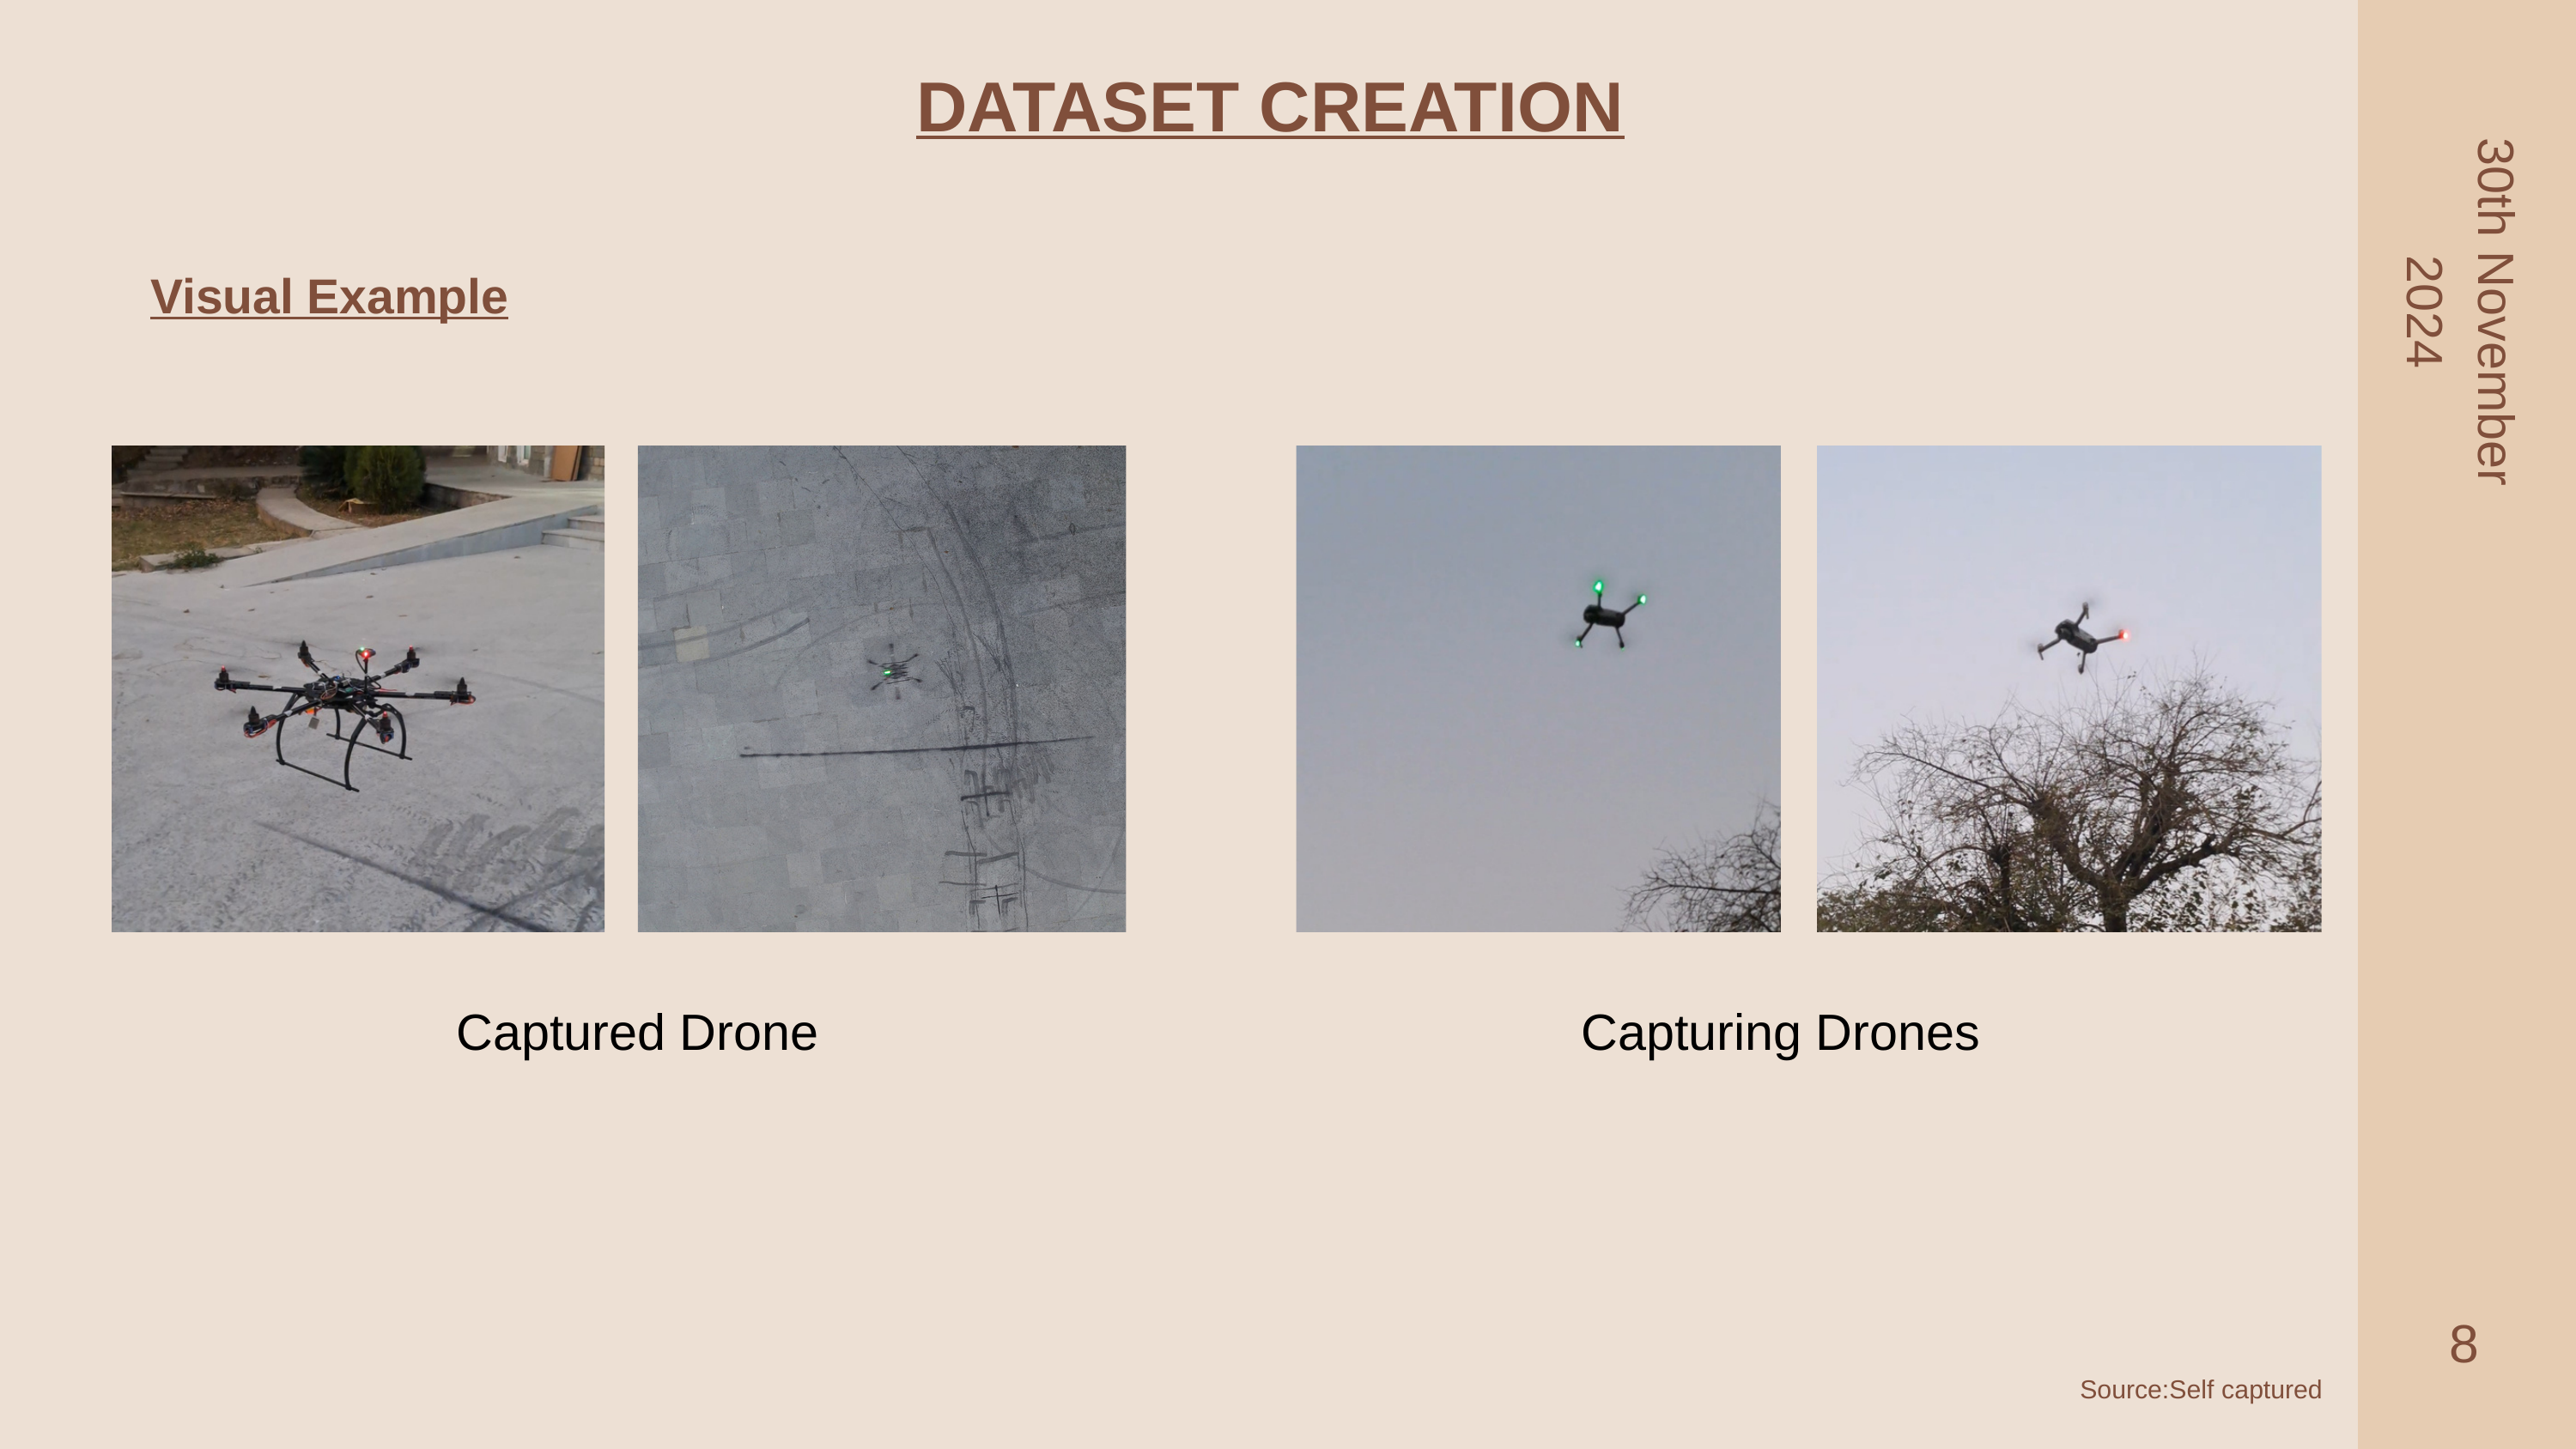

DATASET CREATION
Visual Example
30th November
2024

Captured Drone
Capturing Drones
8
2
Source:Self captured